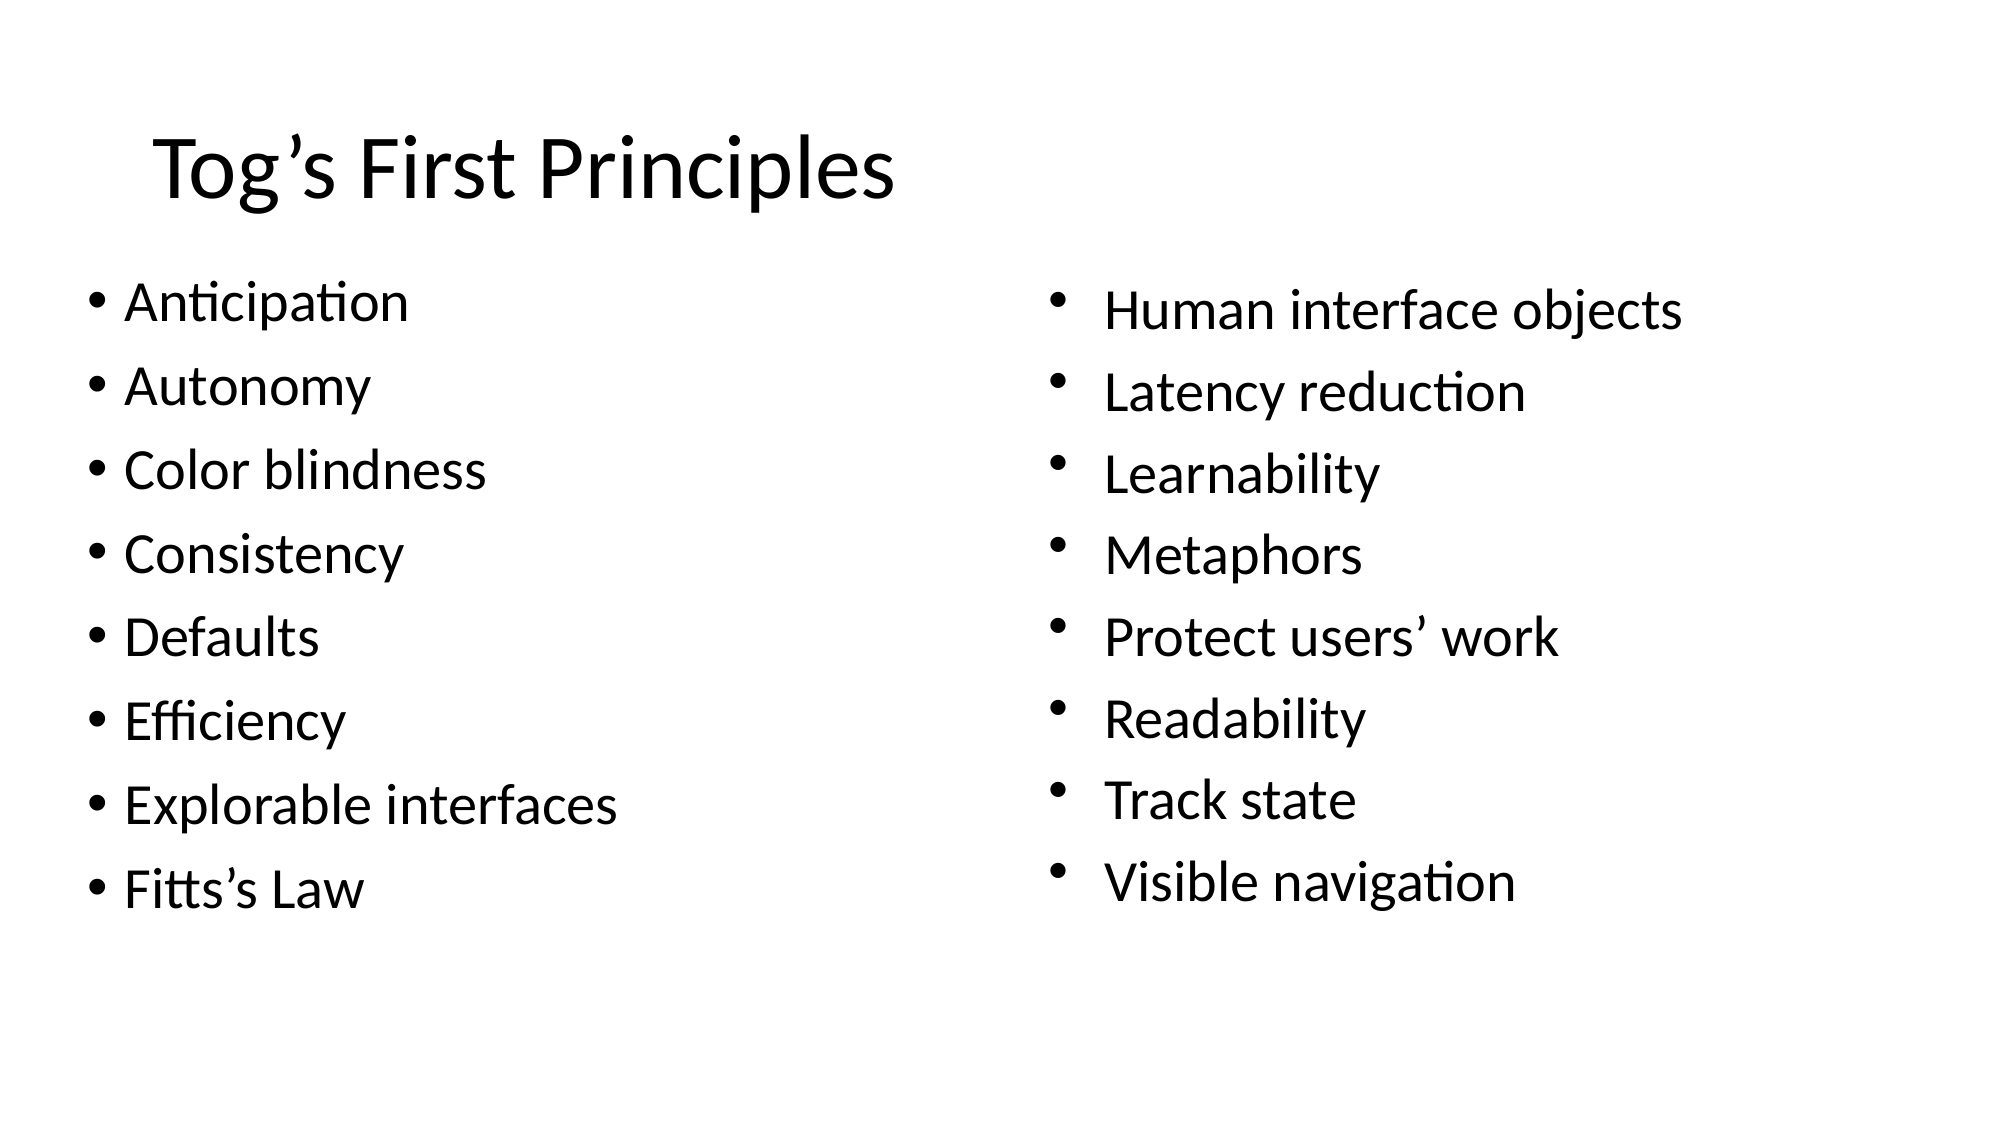

# Tog’s First Principles
Anticipation
Autonomy
Color blindness
Consistency
Defaults
Efficiency
Explorable interfaces
Fitts’s Law

Human interface objects
Latency reduction
Learnability
Metaphors
Protect users’ work
Readability
Track state
Visible navigation